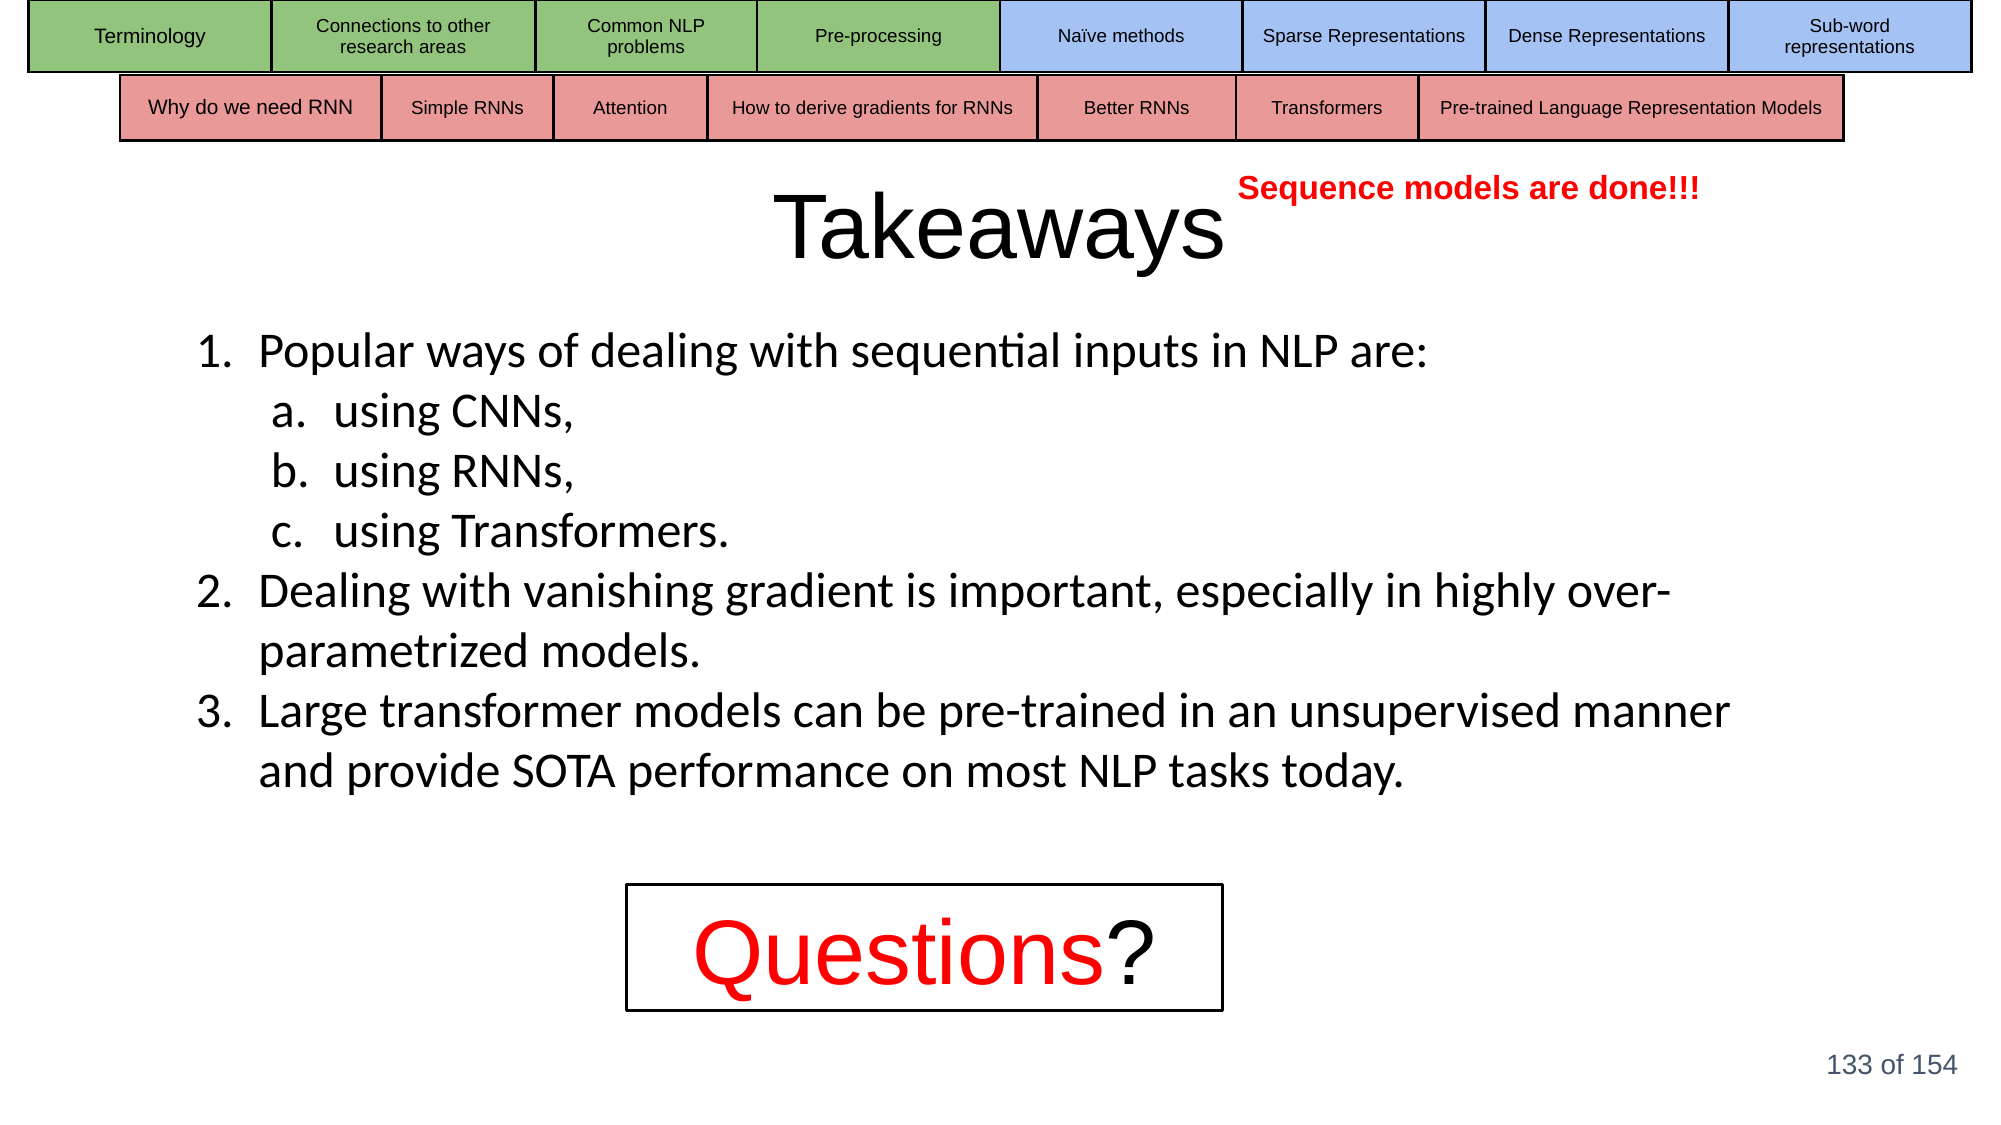

| Terminology | Connections to other research areas | Common NLP problems | Pre-processing | Naïve methods | Sparse Representations | Dense Representations | Sub-word representations |
| --- | --- | --- | --- | --- | --- | --- | --- |
| Why do we need RNN | Simple RNNs | Attention | How to derive gradients for RNNs | Better RNNs | Transformers | Pre-trained Language Representation Models |
| --- | --- | --- | --- | --- | --- | --- |
Takeaways
Sequence models are done!!!
Popular ways of dealing with sequential inputs in NLP are:
using CNNs,
using RNNs,
using Transformers.
Dealing with vanishing gradient is important, especially in highly over-parametrized models.
Large transformer models can be pre-trained in an unsupervised manner and provide SOTA performance on most NLP tasks today.
Questions?
133 of 154